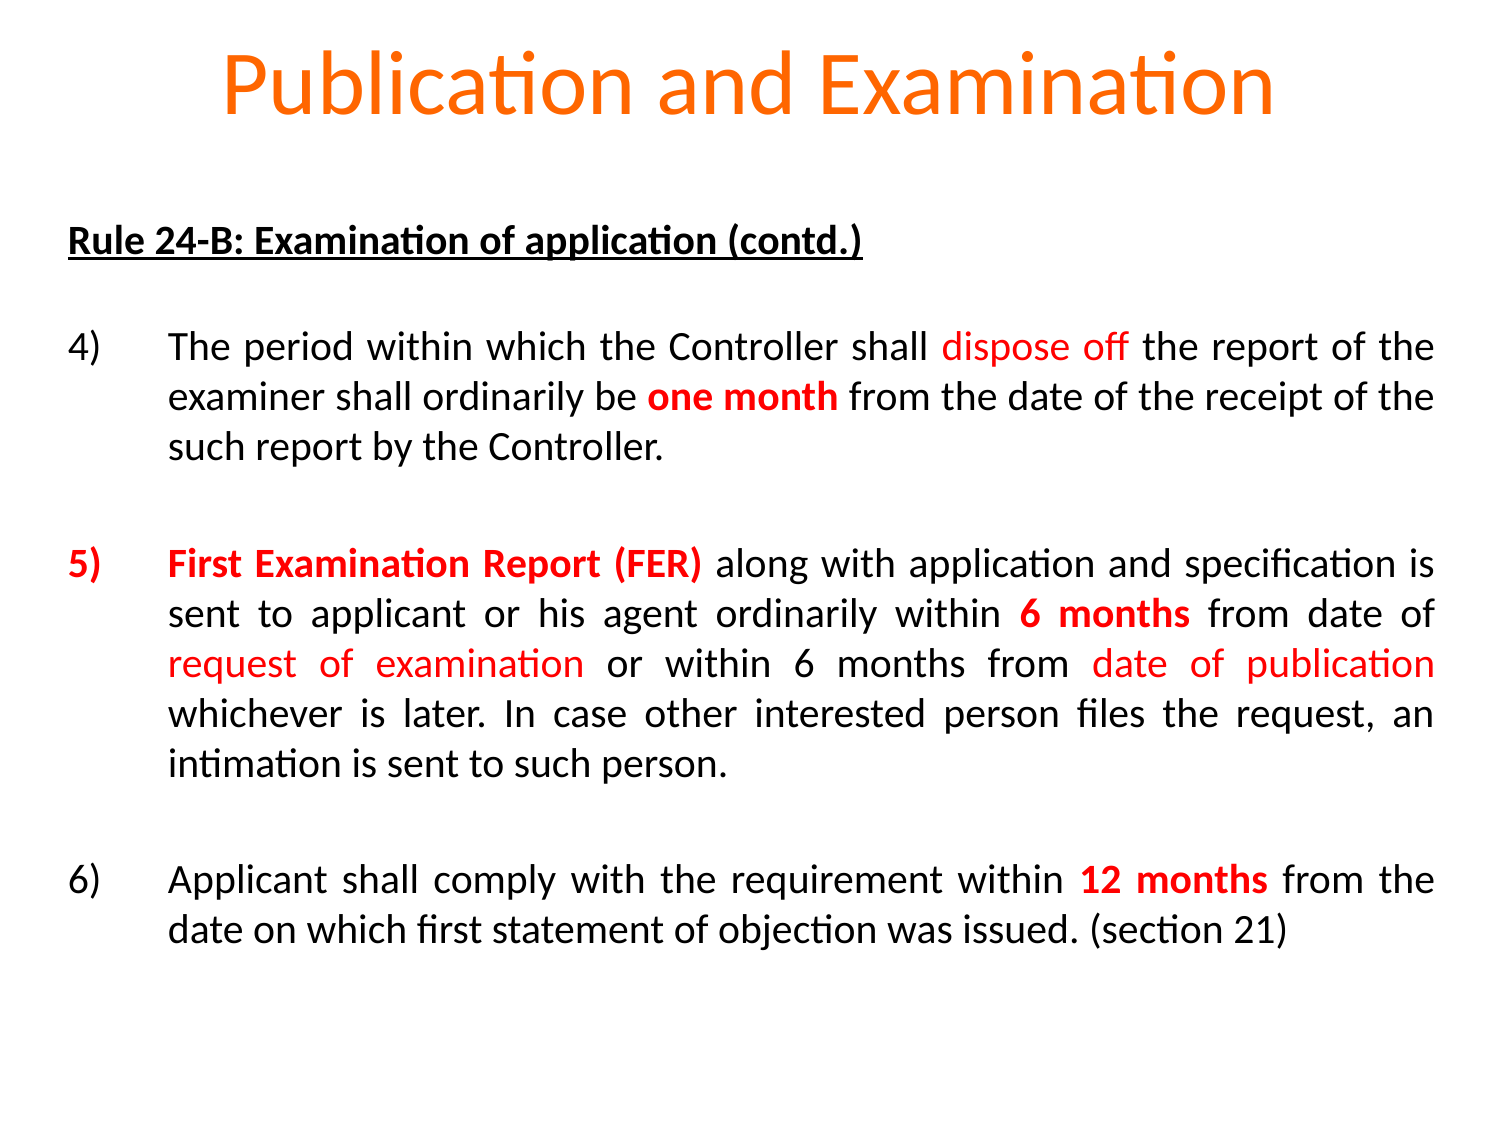

# Publication and Examination
Rule 24-B: Examination of application (contd.)

The period within which the Controller shall dispose off the report of the examiner shall ordinarily be one month from the date of the receipt of the such report by the Controller.

First Examination Report (FER) along with application and specification is sent to applicant or his agent ordinarily within 6 months from date of request of examination or within 6 months from date of publication whichever is later. In case other interested person files the request, an intimation is sent to such person.

Applicant shall comply with the requirement within 12 months from the date on which first statement of objection was issued. (section 21)